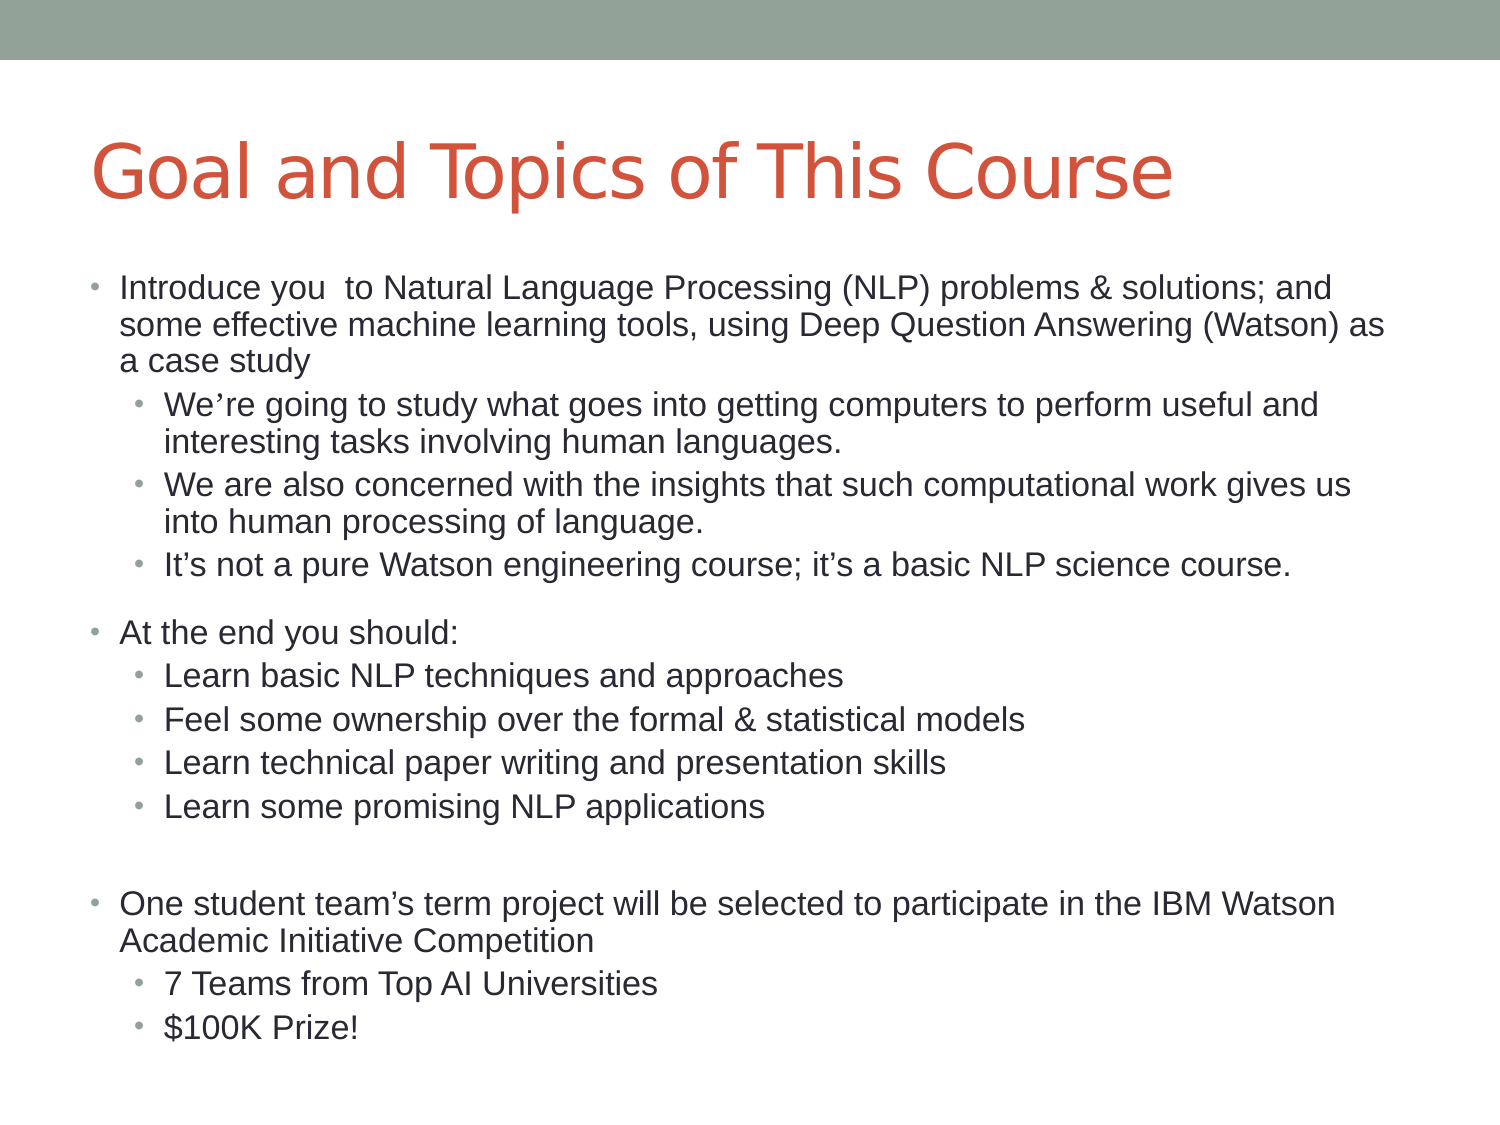

# Goal and Topics of This Course
Introduce you  to Natural Language Processing (NLP) problems & solutions; and some effective machine learning tools, using Deep Question Answering (Watson) as a case study
We’re going to study what goes into getting computers to perform useful and interesting tasks involving human languages.
We are also concerned with the insights that such computational work gives us into human processing of language.
It’s not a pure Watson engineering course; it’s a basic NLP science course.

At the end you should:
Learn basic NLP techniques and approaches
Feel some ownership over the formal & statistical models
Learn technical paper writing and presentation skills
Learn some promising NLP applications

One student team’s term project will be selected to participate in the IBM Watson Academic Initiative Competition
7 Teams from Top AI Universities
$100K Prize!